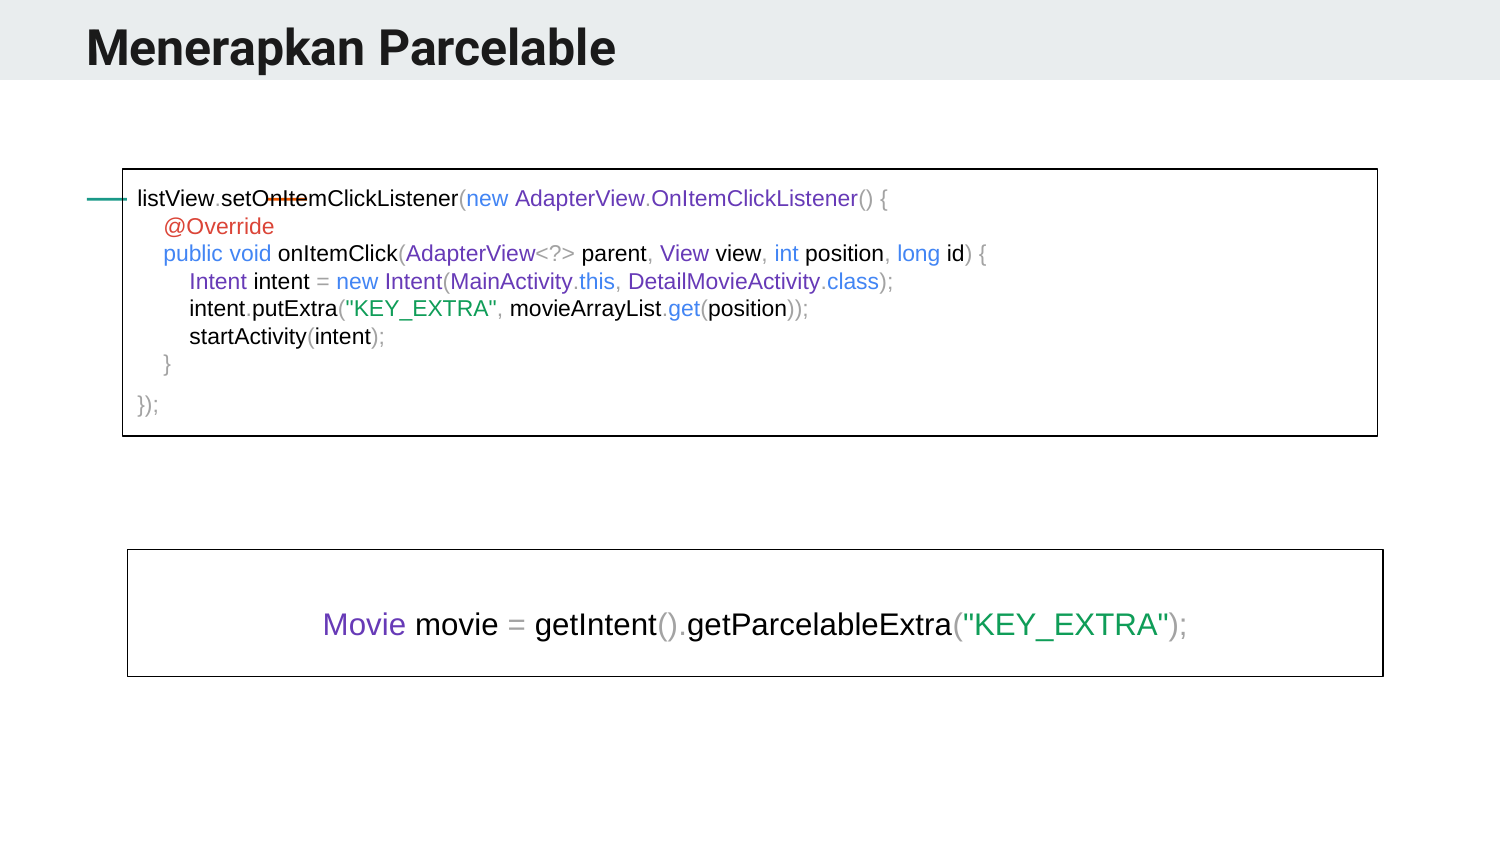

# Menerapkan Parcelable

listView.setOnItemClickListener(new AdapterView.OnItemClickListener() {
    @Override
    public void onItemClick(AdapterView<?> parent, View view, int position, long id) {
        Intent intent = new Intent(MainActivity.this, DetailMovieActivity.class);
        intent.putExtra("KEY_EXTRA", movieArrayList.get(position));
        startActivity(intent);
    }
});

Movie movie = getIntent().getParcelableExtra("KEY_EXTRA");